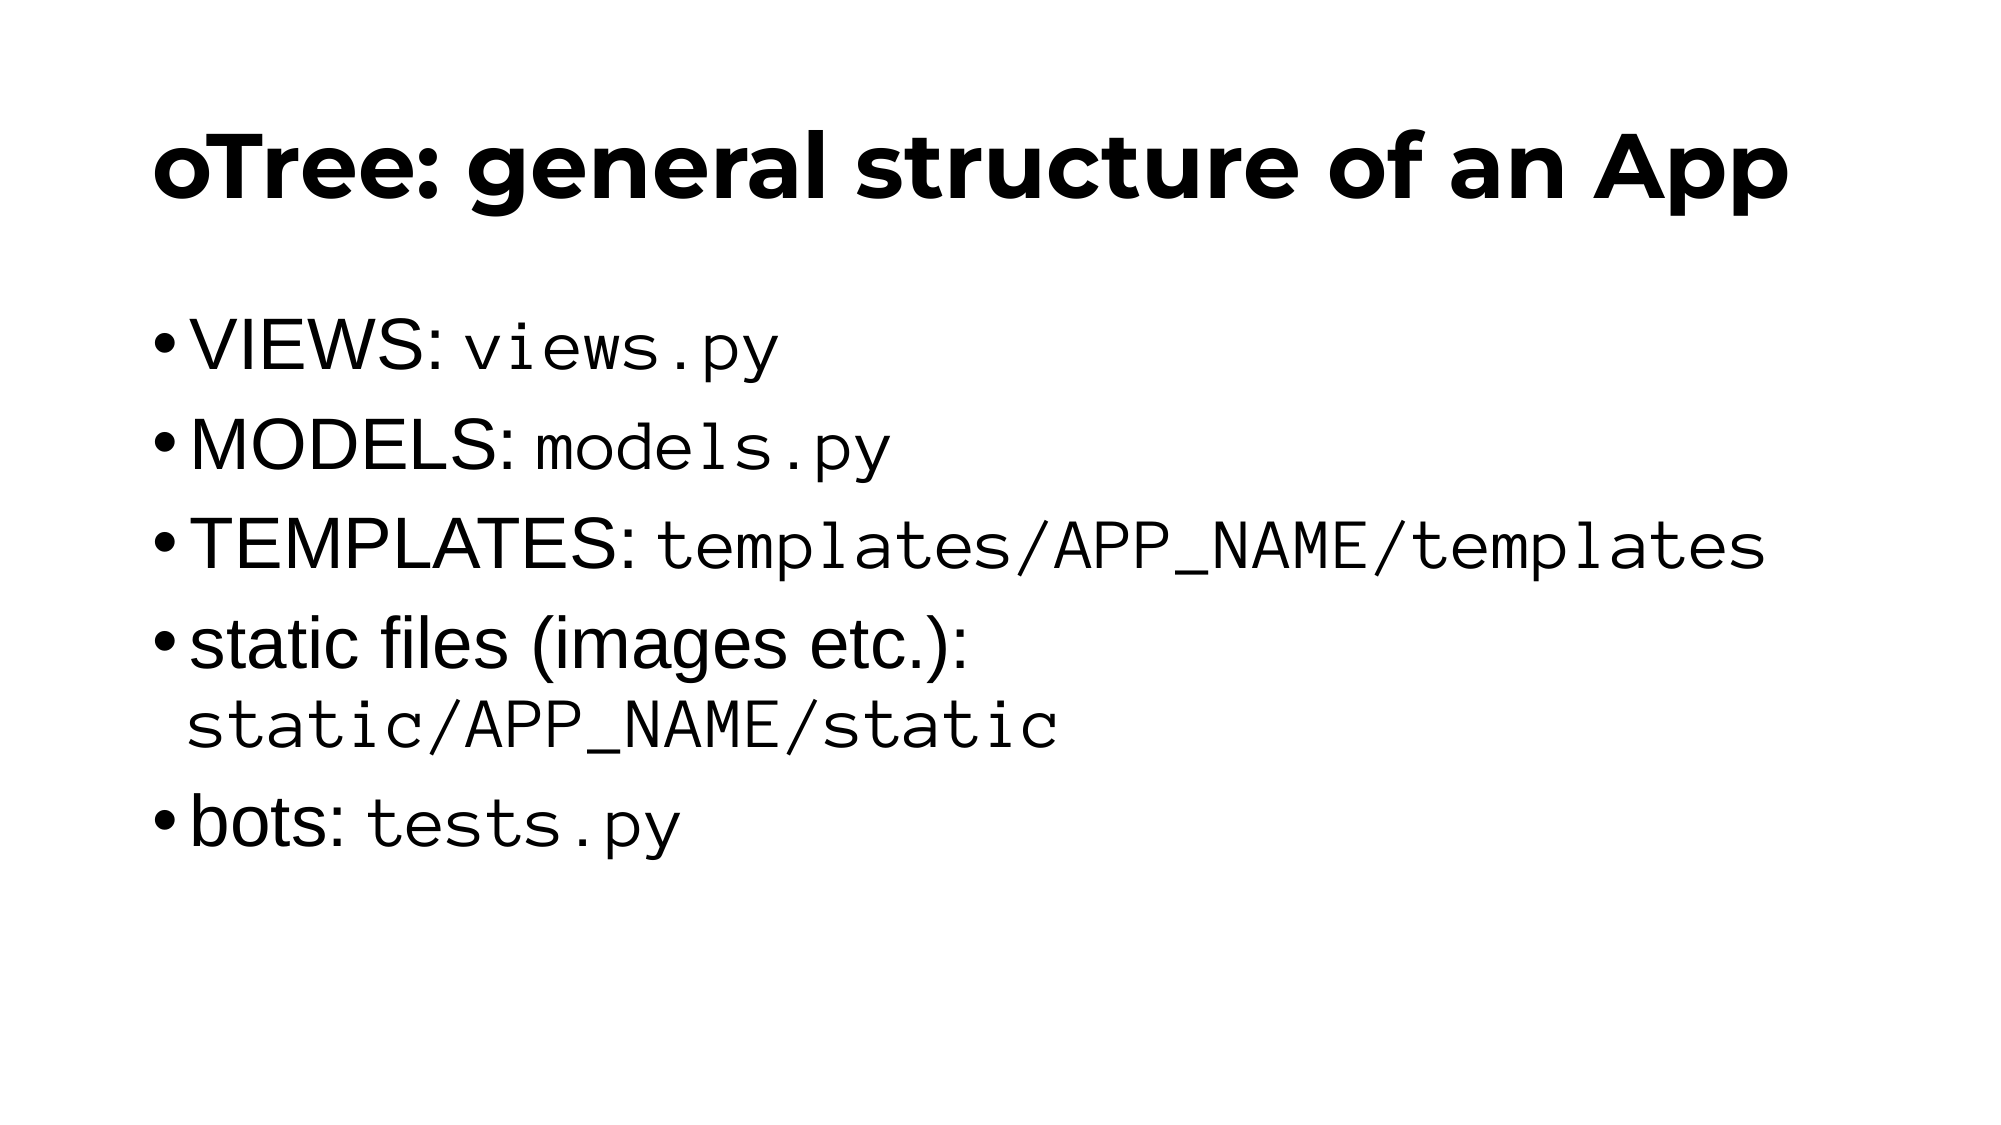

# oTree: general structure of an App
VIEWS: views.py
MODELS: models.py
TEMPLATES: templates/APP_NAME/templates
static files (images etc.): static/APP_NAME/static
bots: tests.py